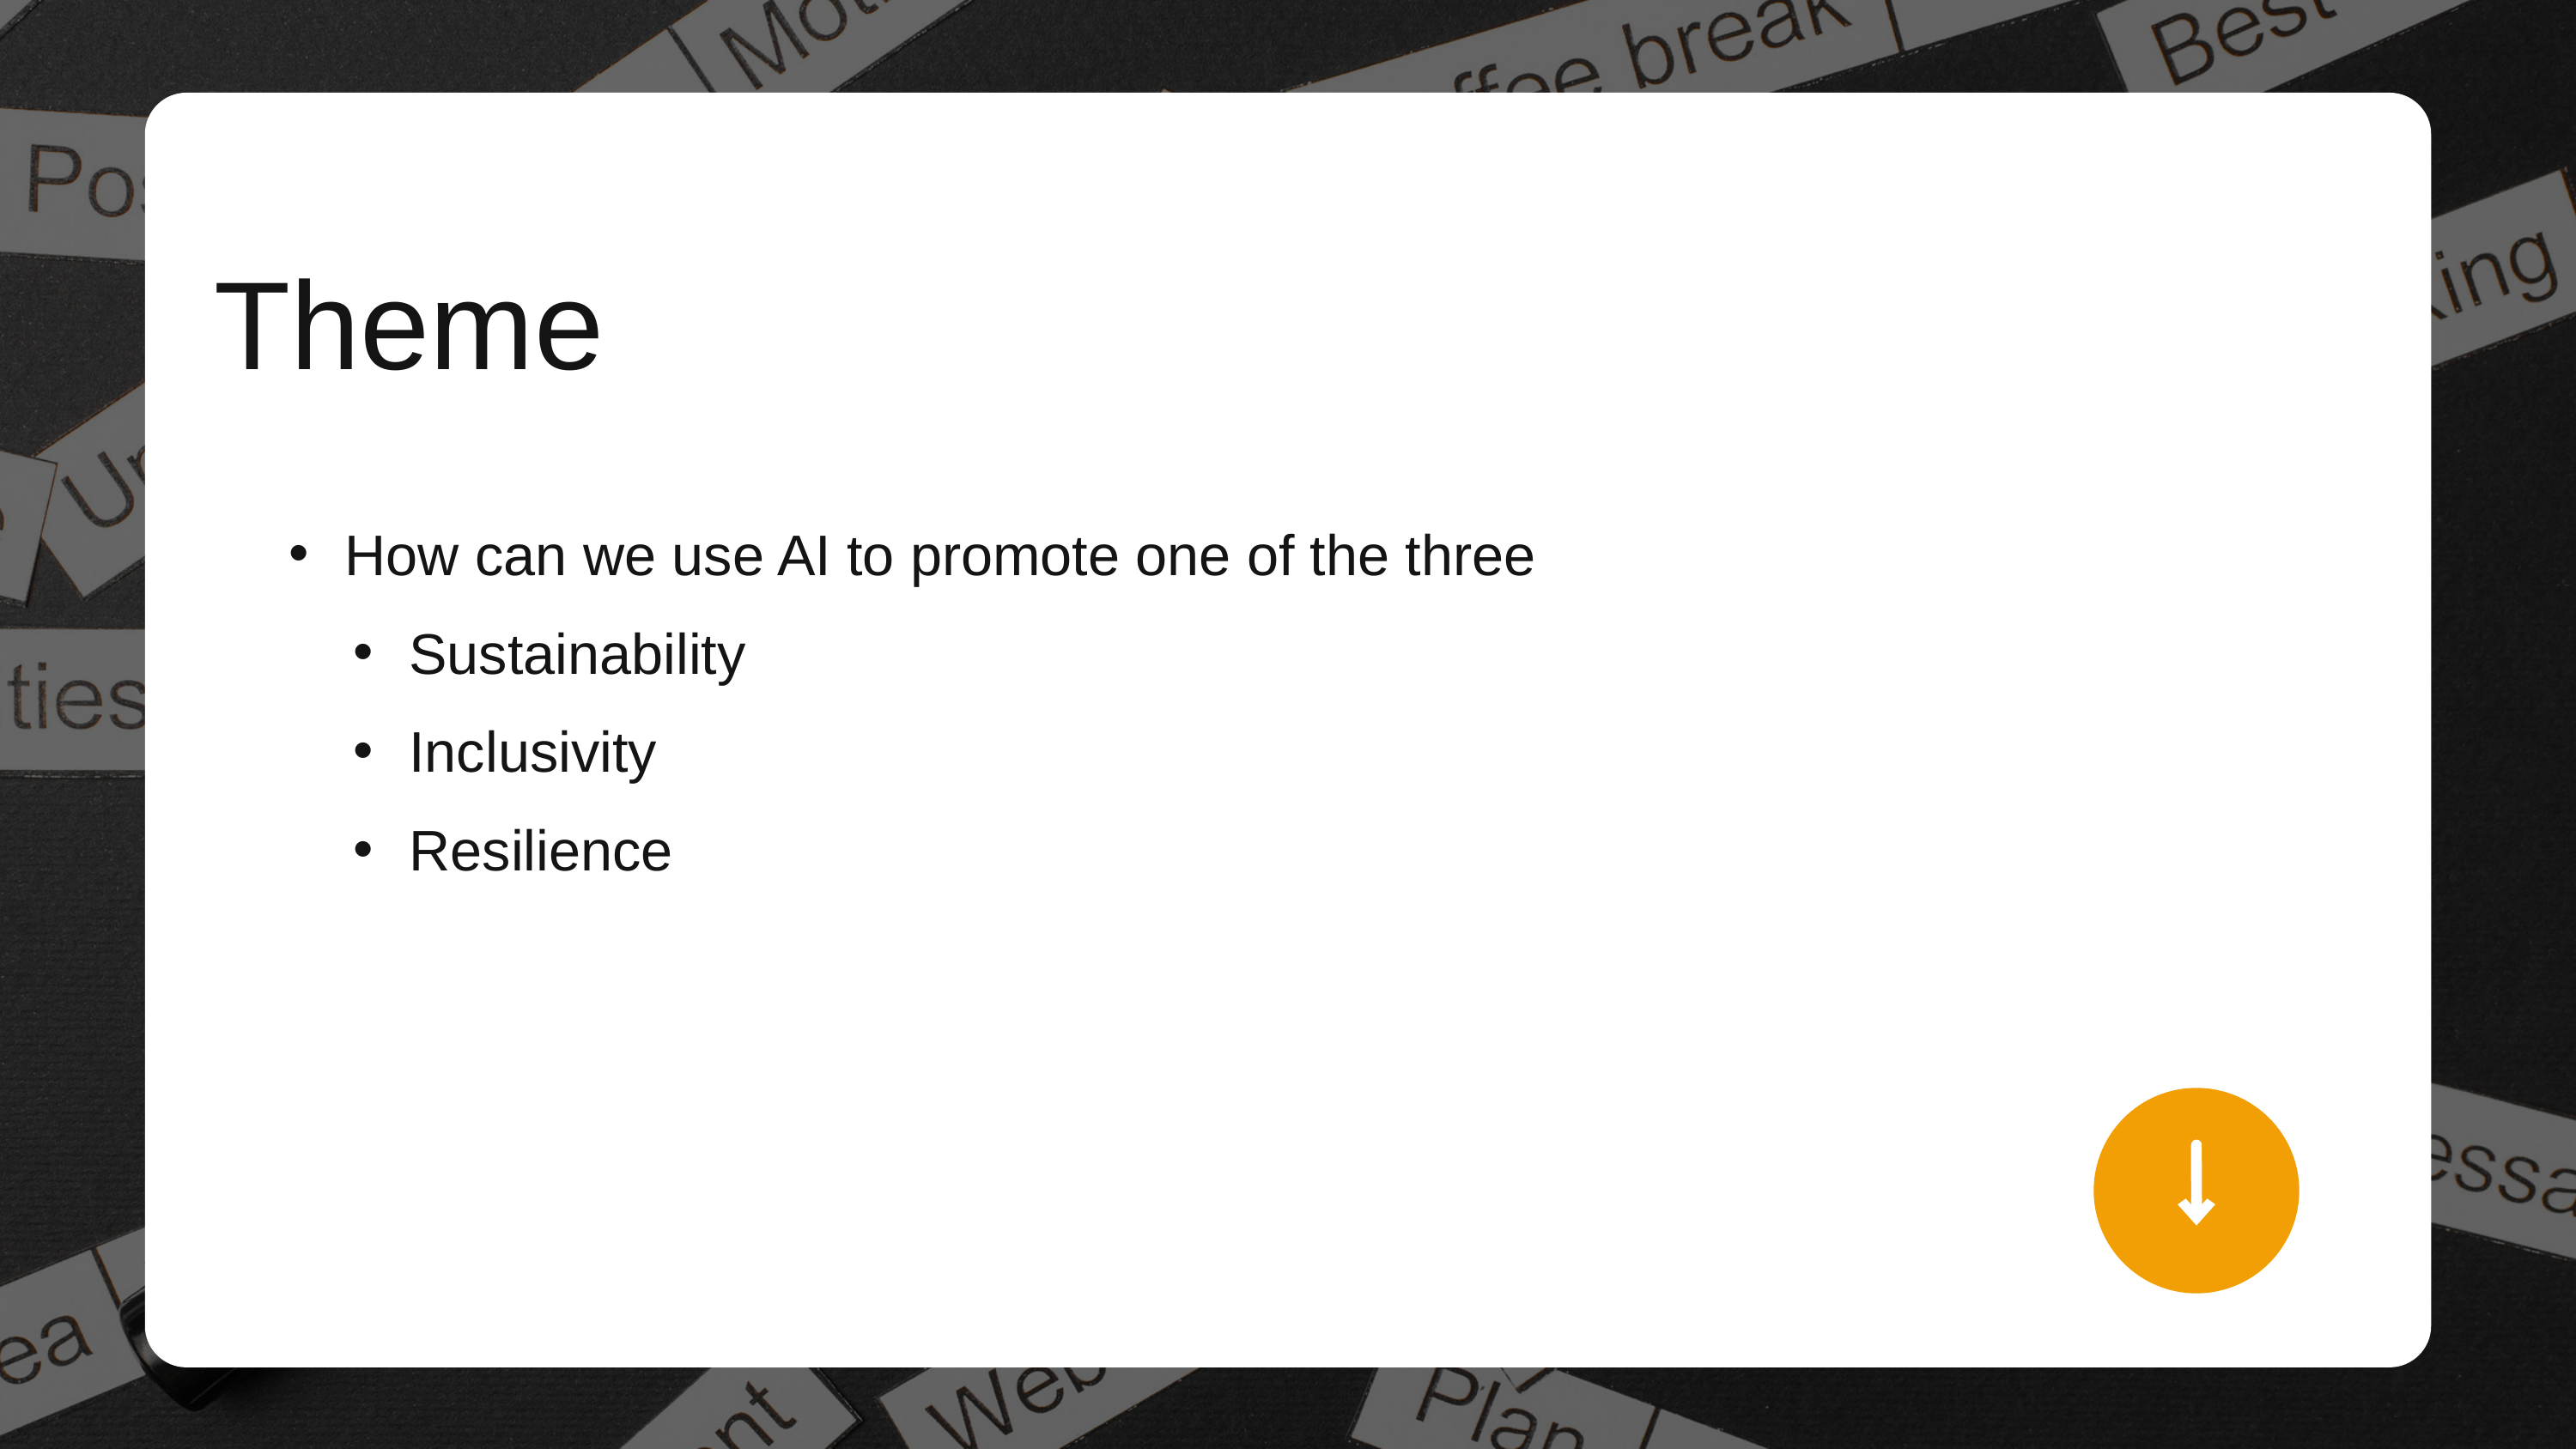

Theme
How can we use AI to promote one of the three
Sustainability
Inclusivity
Resilience